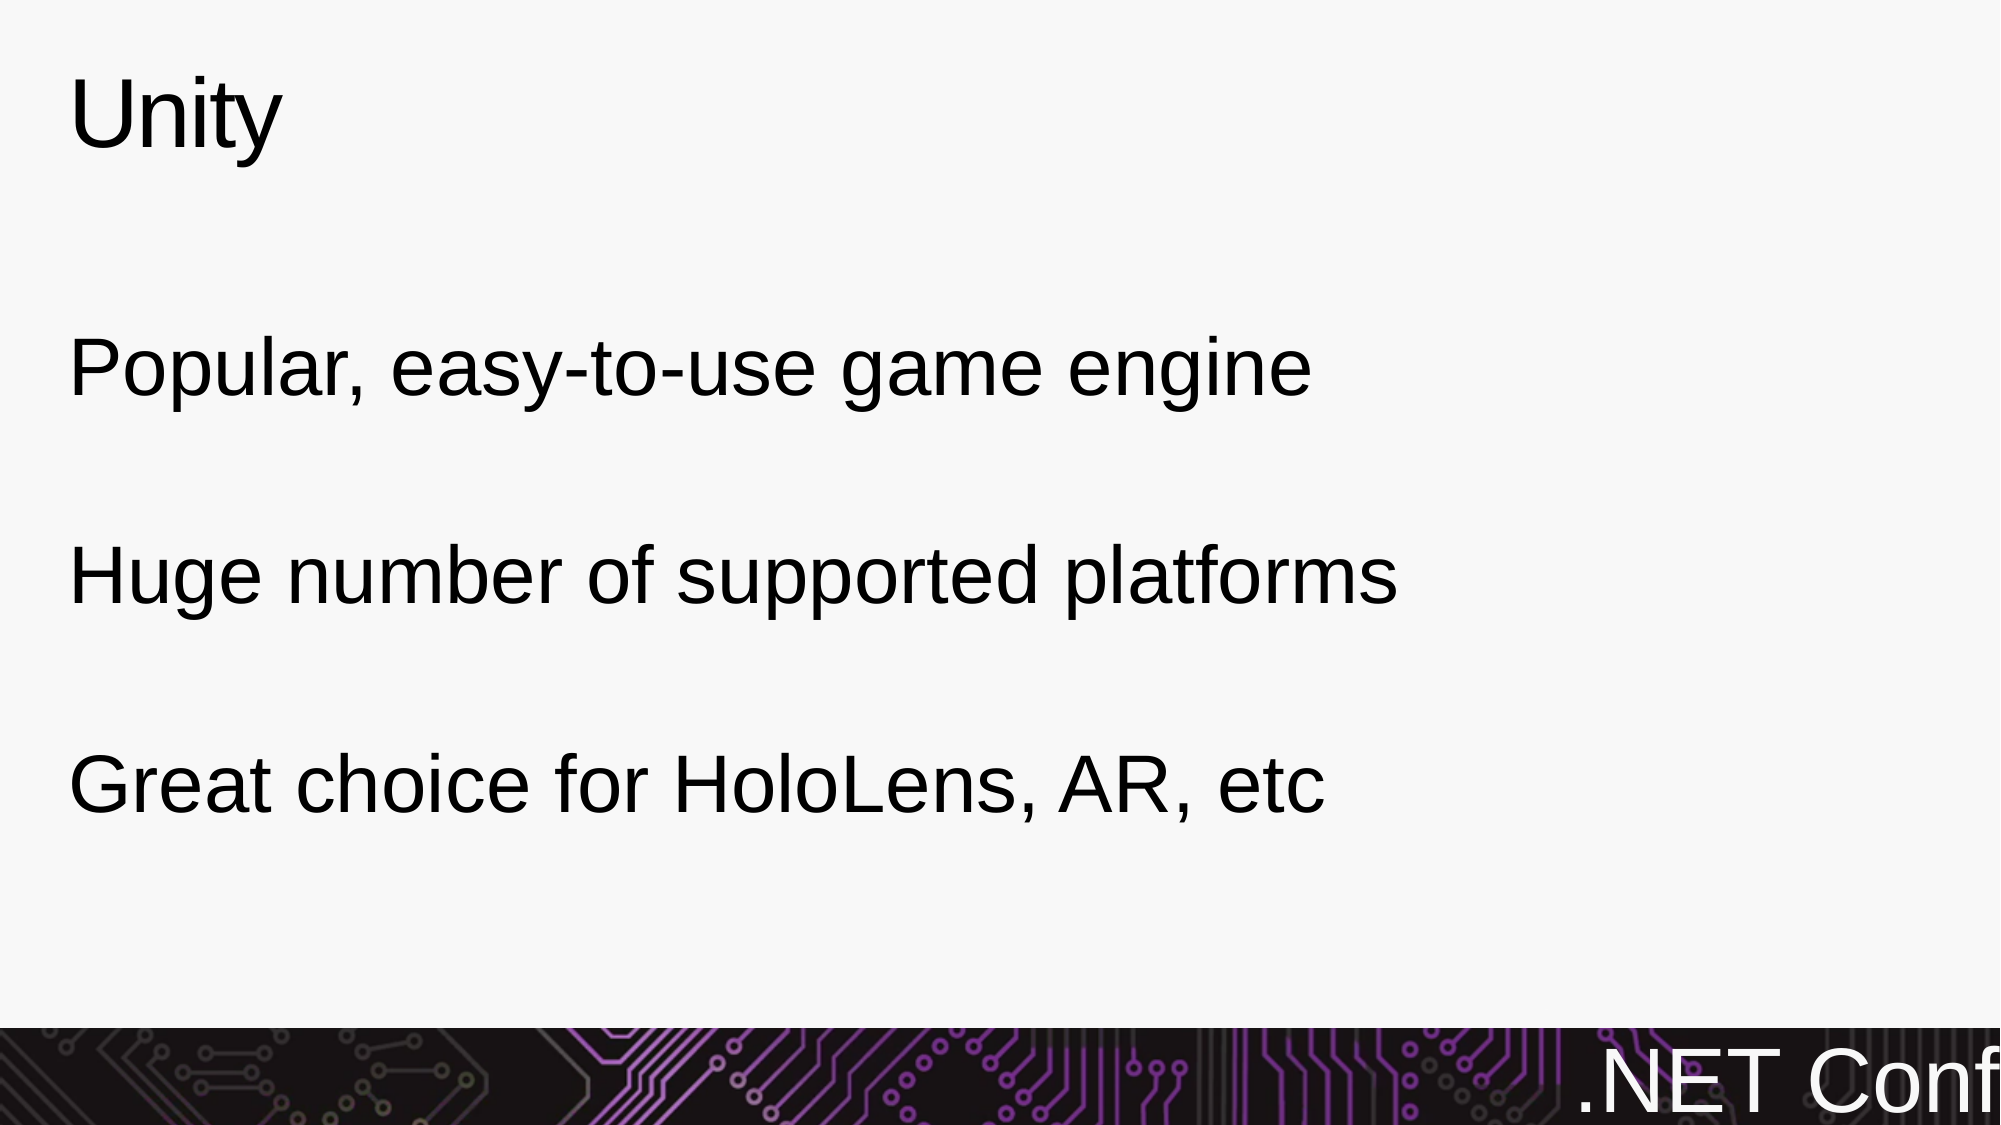

# Unity

Popular, easy-to-use game engine

Huge number of supported platforms

Great choice for HoloLens, AR, etc